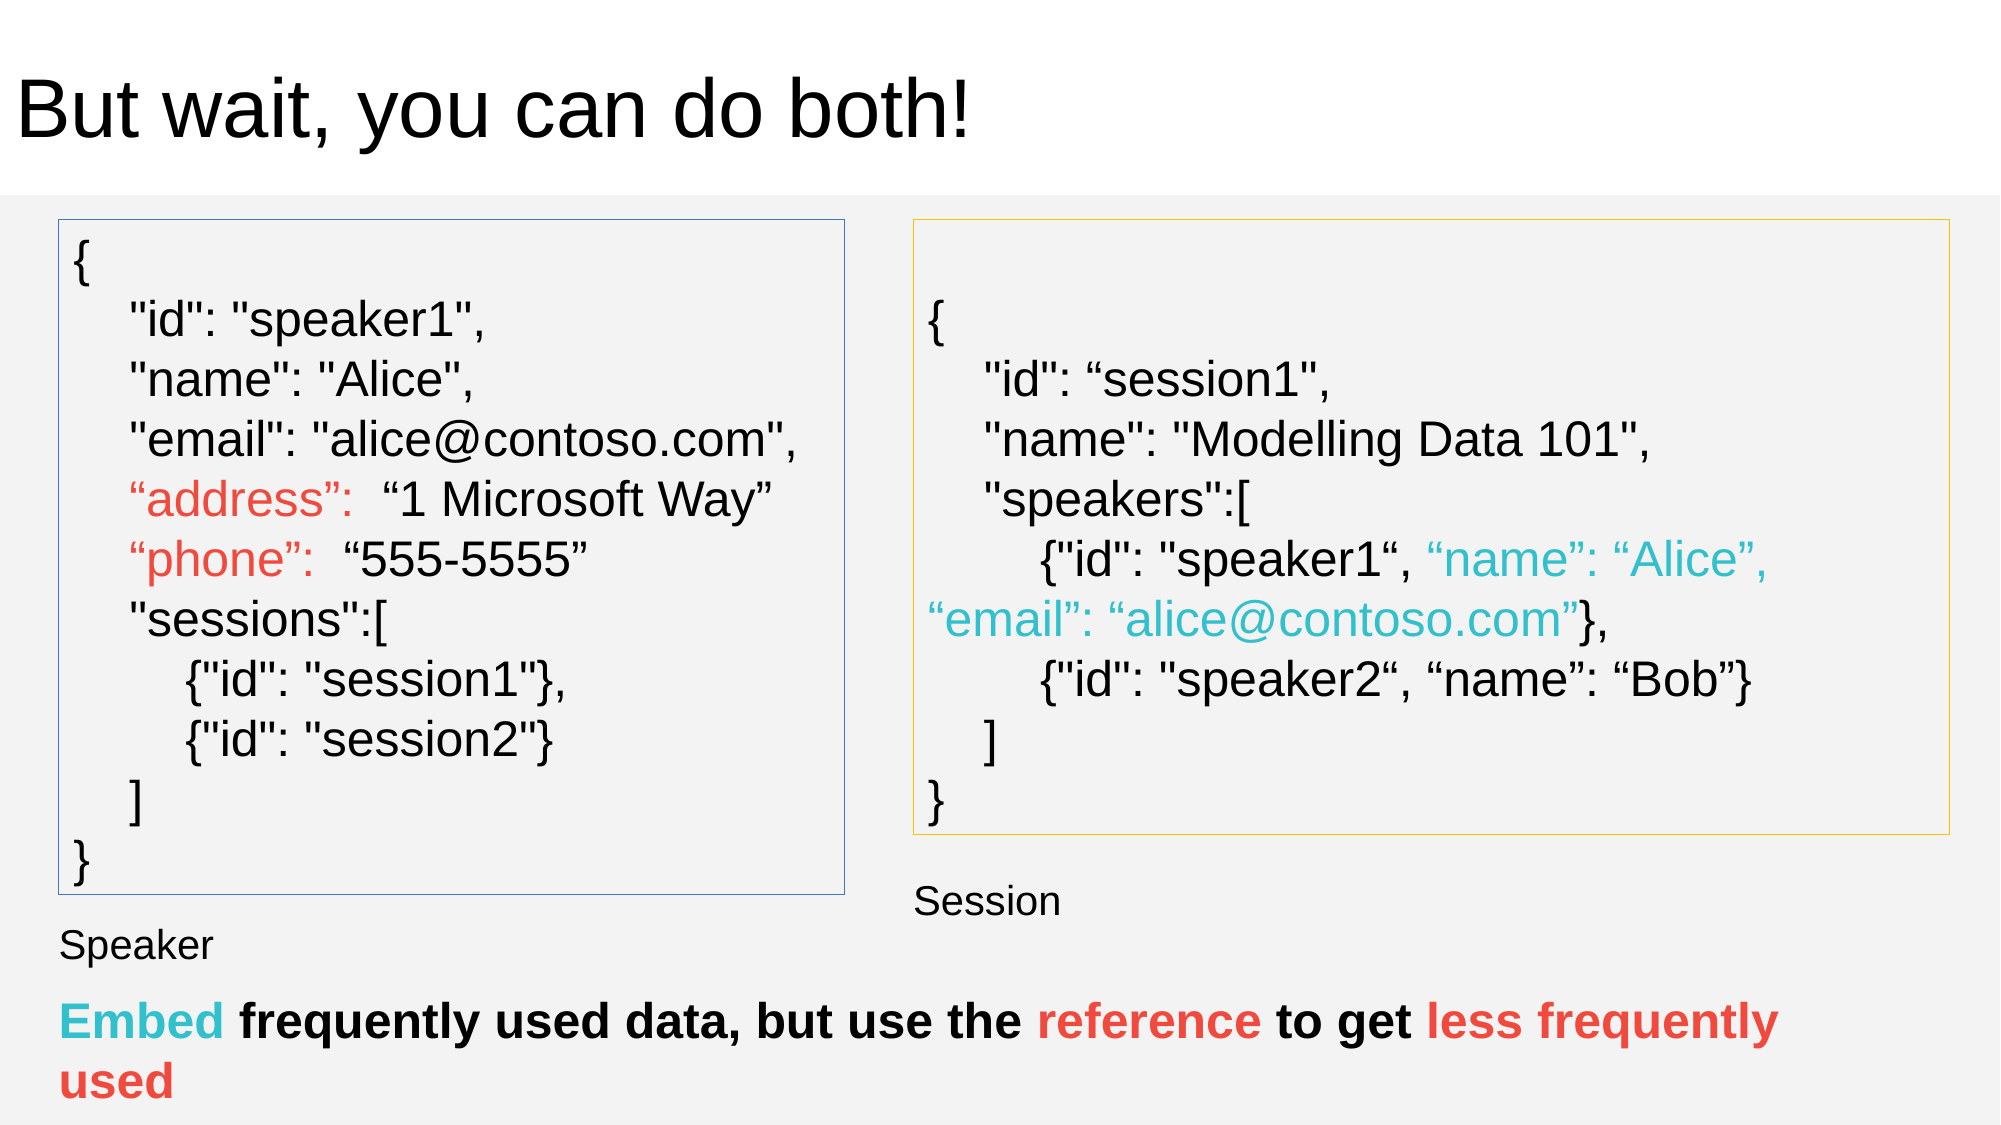

# But wait, you can do both!
{
    "id": "speaker1",
    "name": "Alice",
    "email": "alice@contoso.com",
    “address”:  “1 Microsoft Way”
    “phone”:  “555-5555”
    "sessions":[
        {"id": "session1"},
        {"id": "session2"}
    ]
}

{
    "id": “session1",
    "name": "Modelling Data 101",
    "speakers":[
        {"id": "speaker1“, “name”: “Alice”, “email”: “alice@contoso.com”},
        {"id": "speaker2“, “name”: “Bob”}
    ]
}

Session
Speaker
Embed frequently used data, but use the reference to get less frequently used